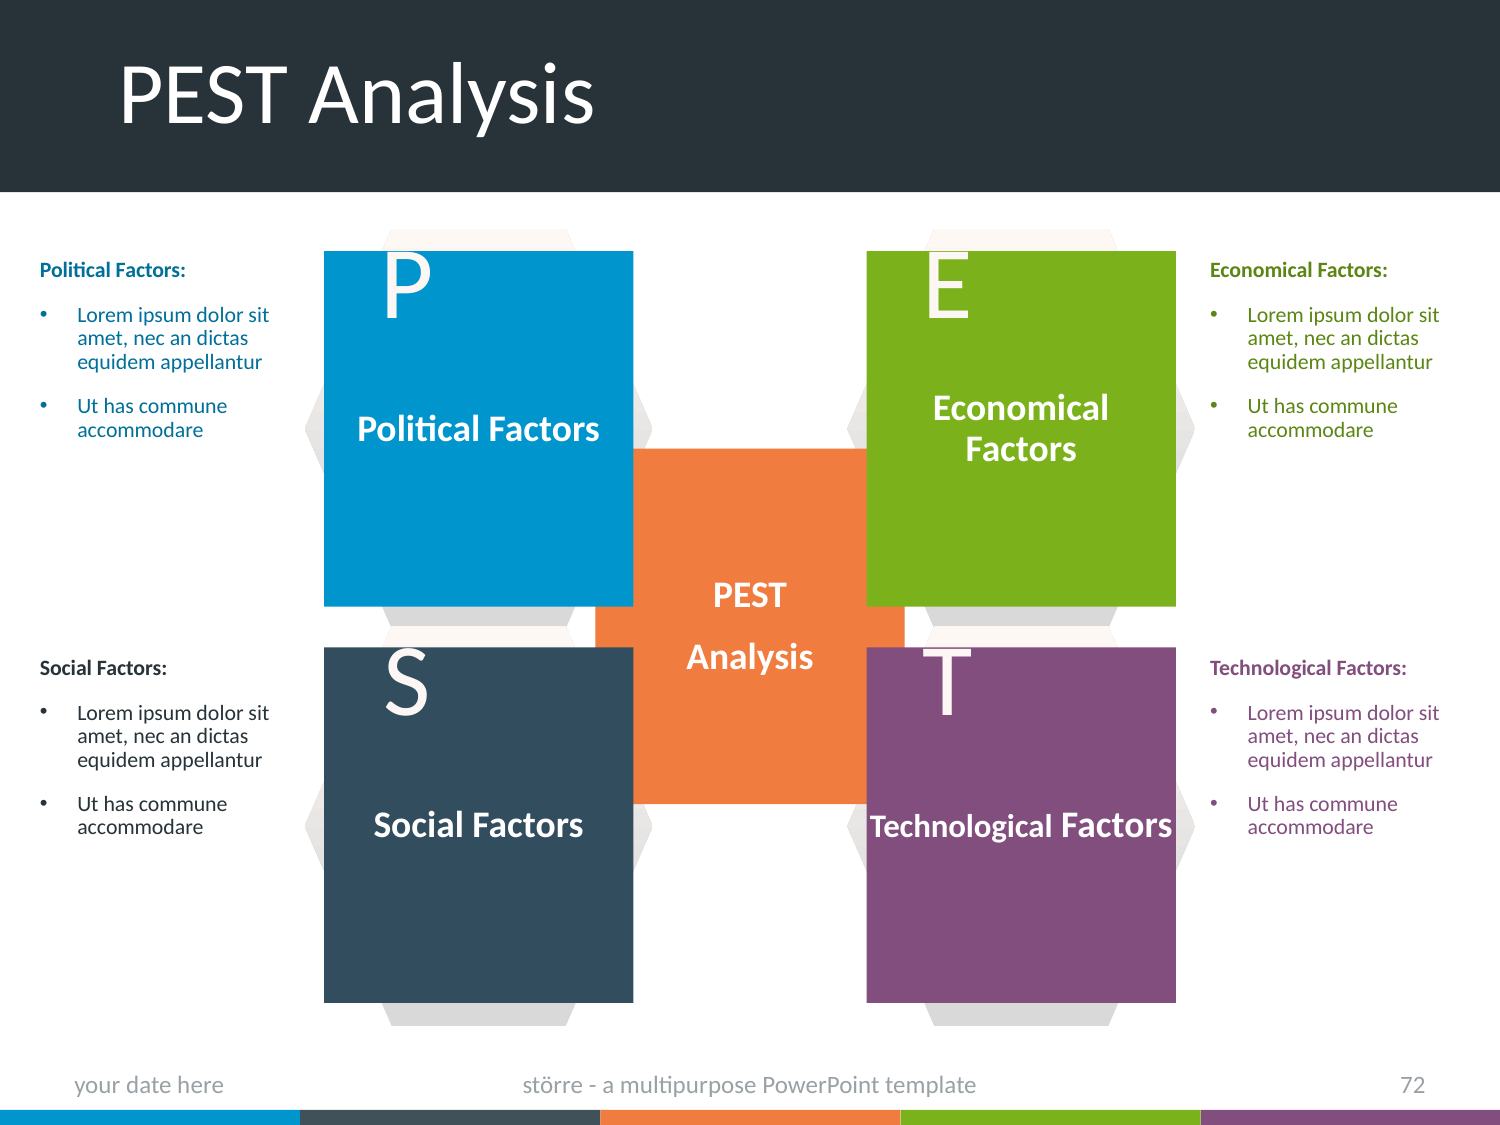

# PEST Analysis
P
E
Political Factors
Economical Factors
Political Factors:
Lorem ipsum dolor sit amet, nec an dictas equidem appellantur
Ut has commune accommodare
Economical Factors:
Lorem ipsum dolor sit amet, nec an dictas equidem appellantur
Ut has commune accommodare
PEST
Analysis
S
T
Social Factors
Technological Factors
Social Factors:
Lorem ipsum dolor sit amet, nec an dictas equidem appellantur
Ut has commune accommodare

Technological Factors:
Lorem ipsum dolor sit amet, nec an dictas equidem appellantur
Ut has commune accommodare

your date here
större - a multipurpose PowerPoint template
72